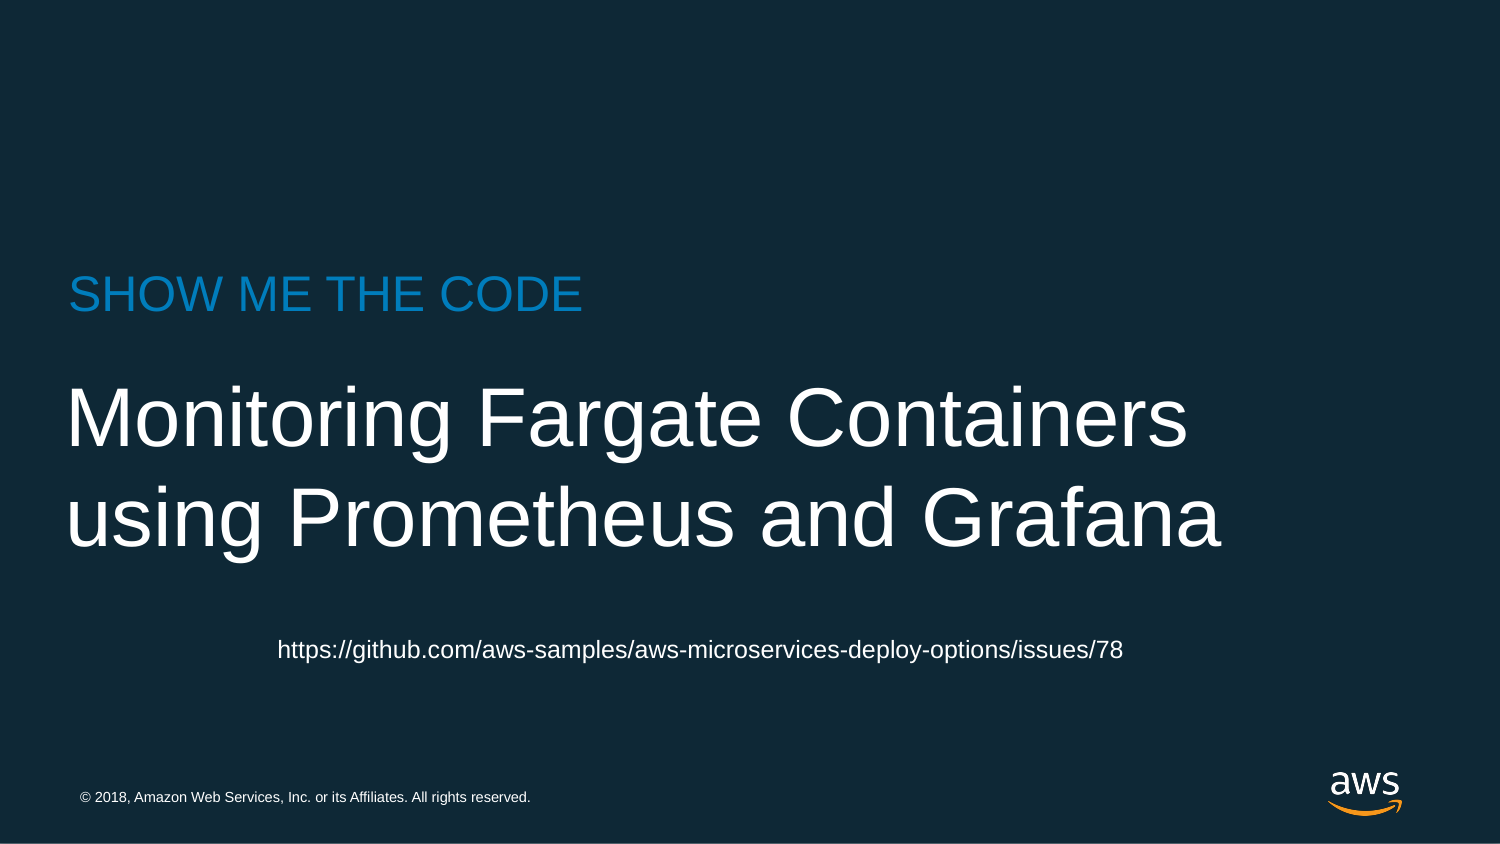

Monitoring Fargate Containers using Prometheus and Grafana
https://github.com/aws-samples/aws-microservices-deploy-options/issues/78